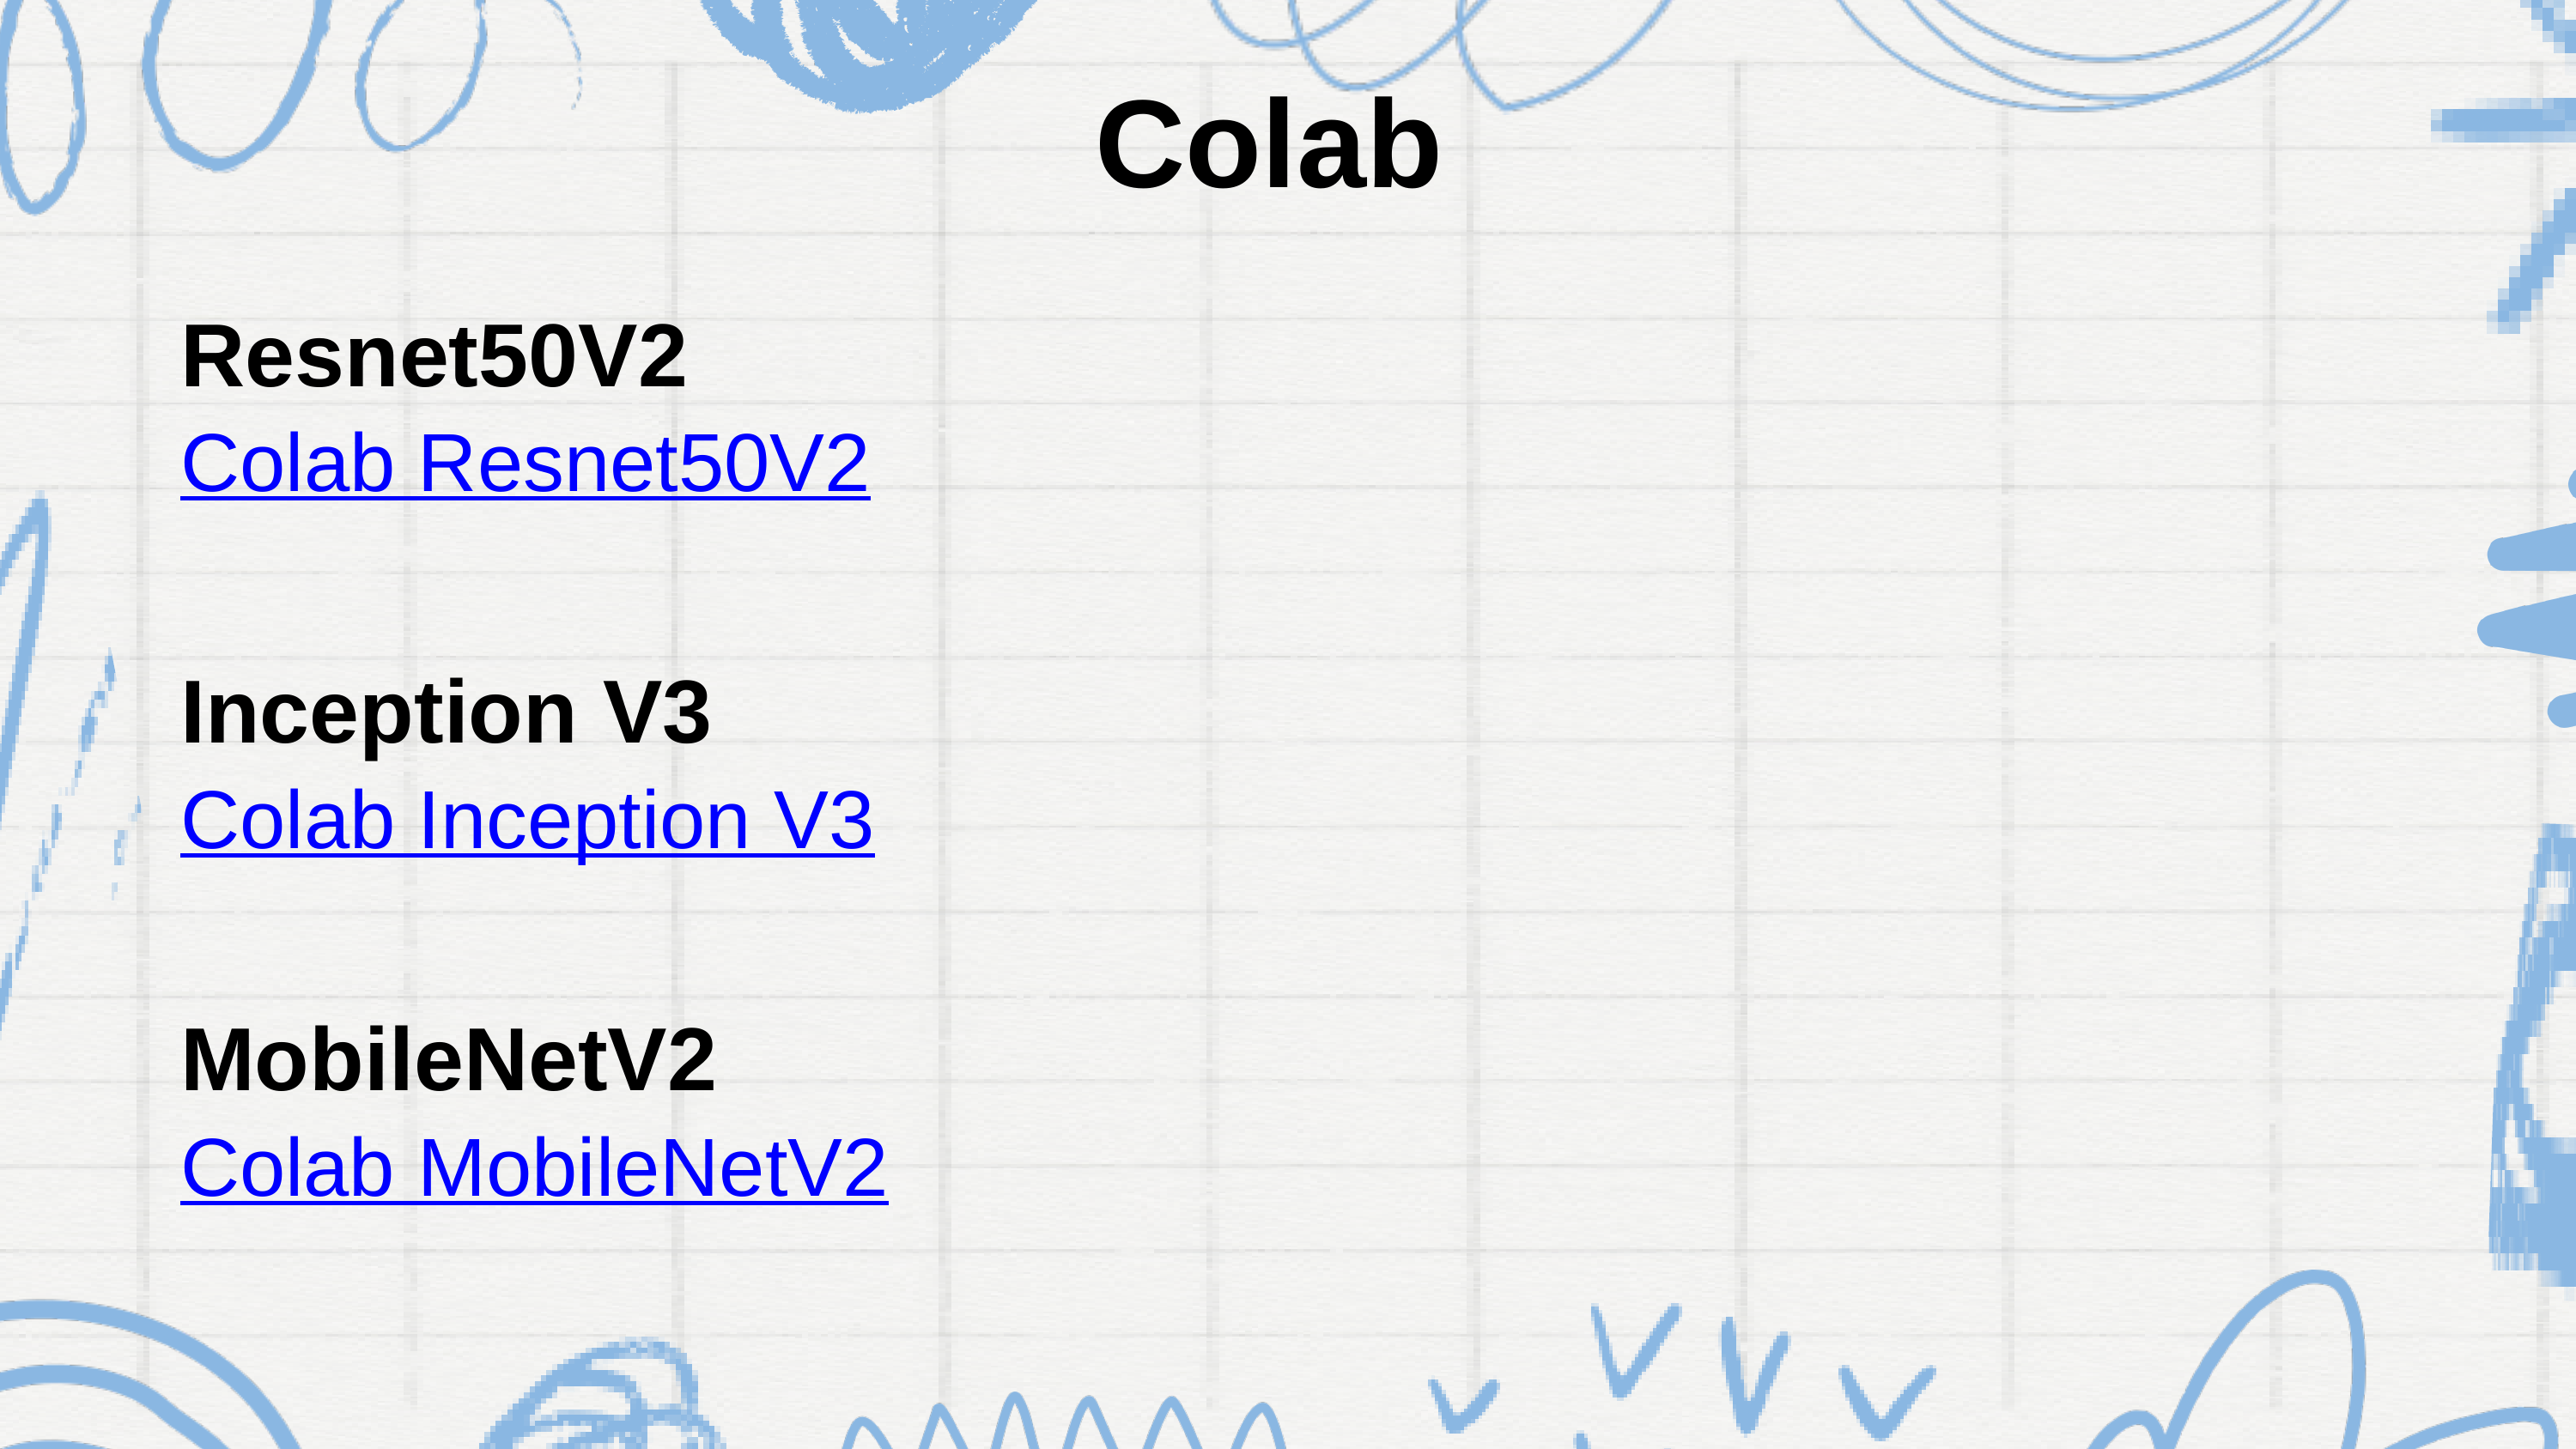

Colab
Resnet50V2

Colab Resnet50V2

Inception V3
Colab Inception V3

MobileNetV2
Colab MobileNetV2